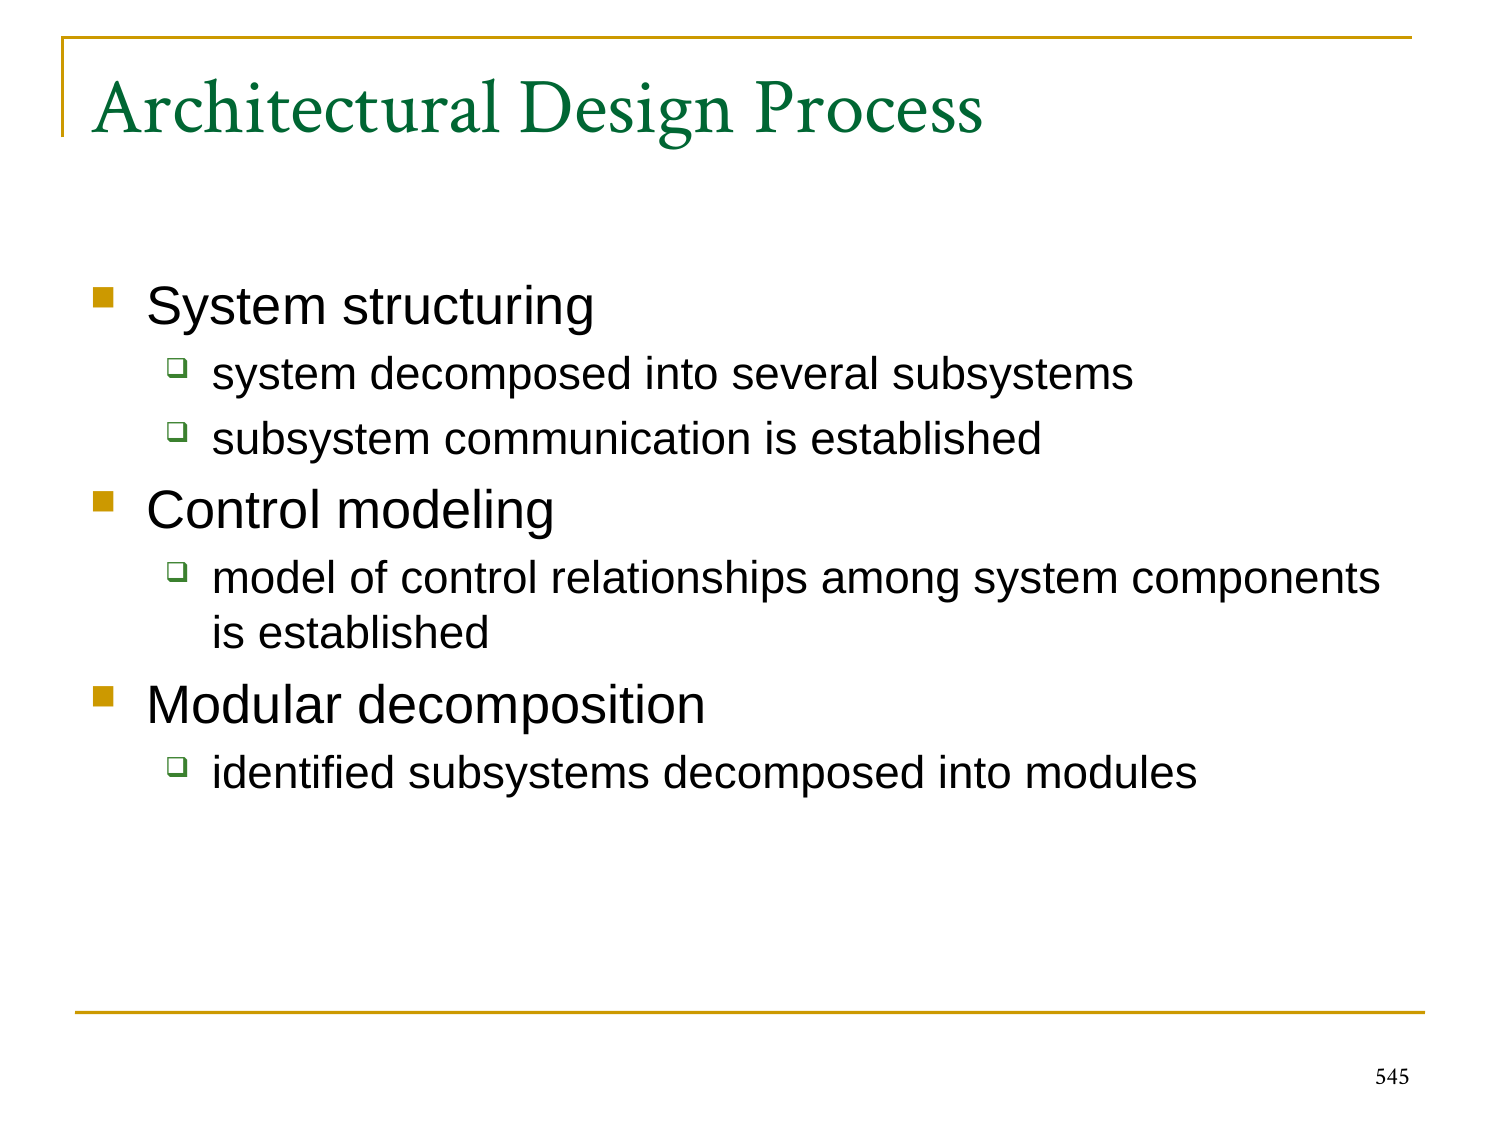

# Architectural Design Process
System structuring
system decomposed into several subsystems
subsystem communication is established
Control modeling
model of control relationships among system components is established
Modular decomposition
identified subsystems decomposed into modules
545